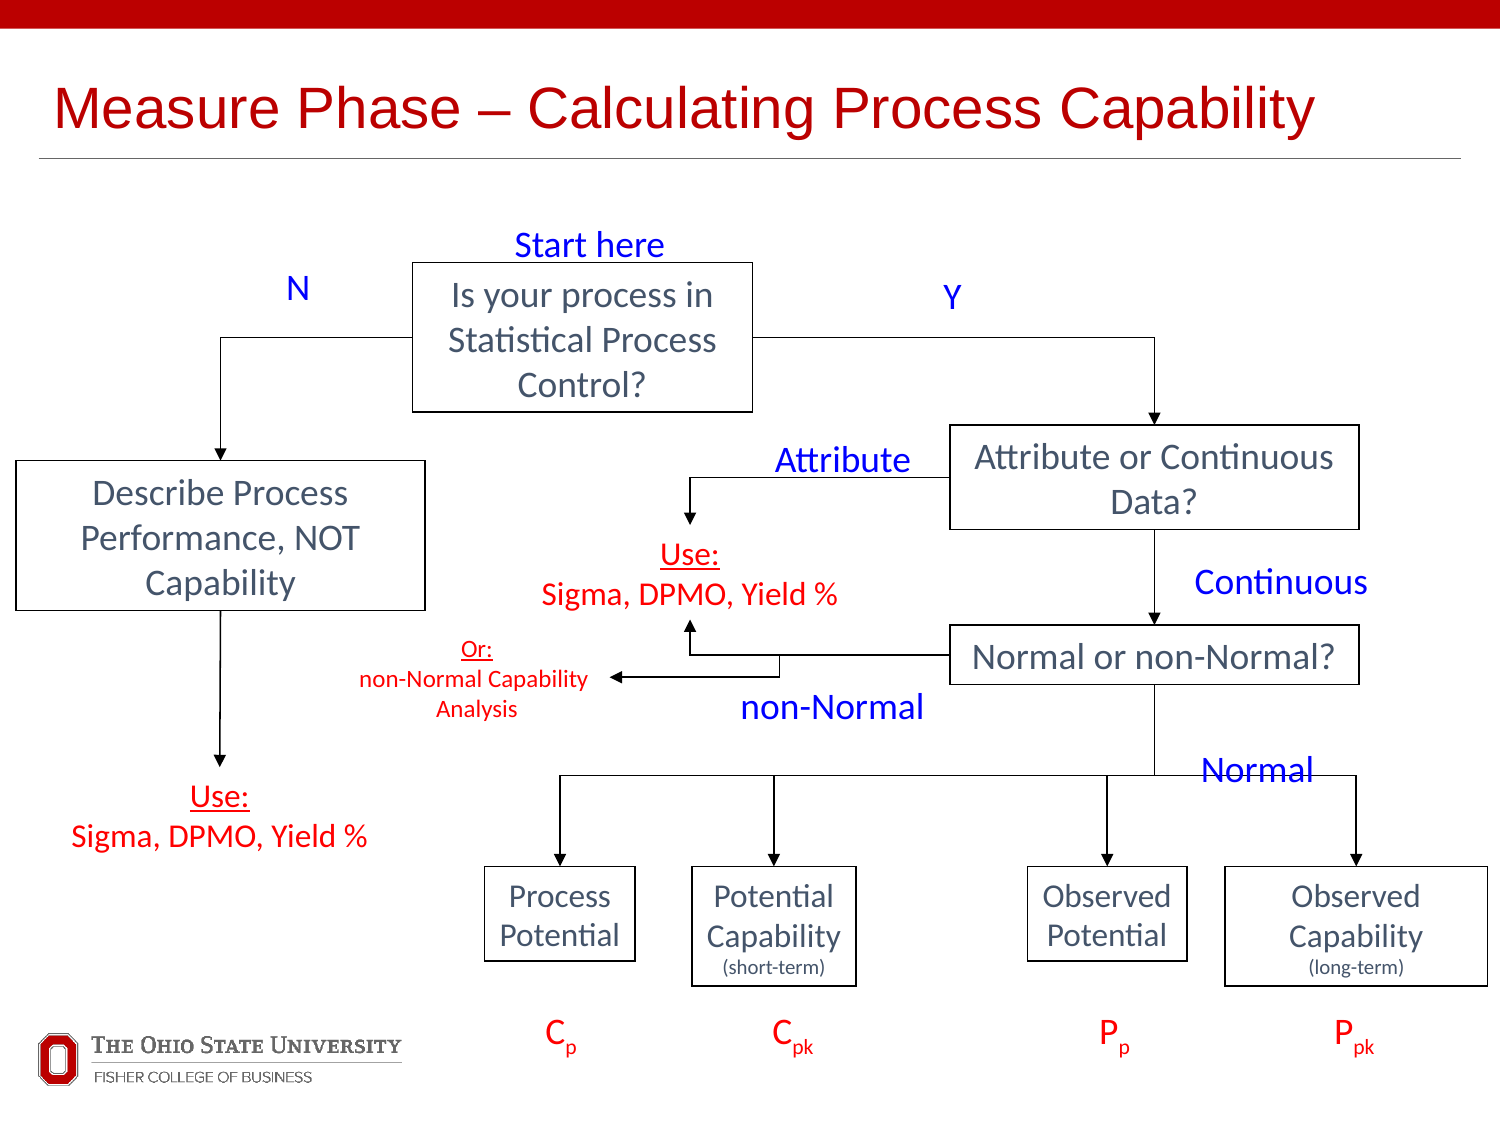

# Measure Phase – Calculating Process Capability
Start here
N
Is your process in Statistical Process Control?
Y
Attribute or Continuous Data?
Attribute
Describe Process Performance, NOT Capability
Use:
Sigma, DPMO, Yield %
Continuous
Or:
non-Normal Capability
Analysis
Normal or non-Normal?
non-Normal
Normal
Use:
Sigma, DPMO, Yield %
Process
Potential
Potential
Capability
(short-term)
Observed
Potential
Observed
Capability
(long-term)
Cp
Cpk
Pp
Ppk